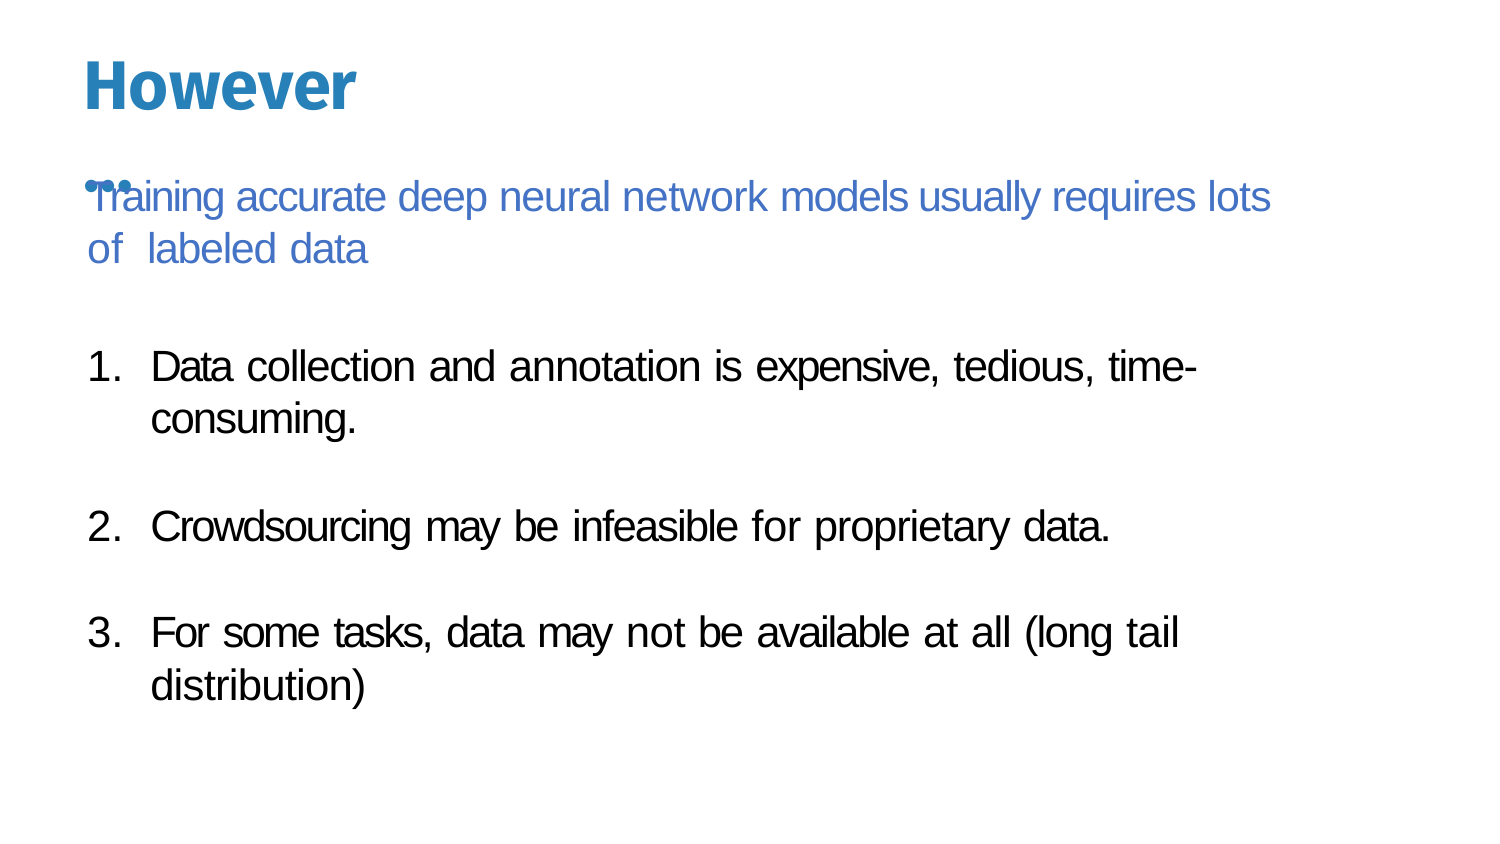

# However …
Training accurate deep neural network models usually requires lots of  labeled data

Data collection and annotation is expensive, tedious, time-consuming.

Crowdsourcing may be infeasible for proprietary data.

For some tasks, data may not be available at all (long tail distribution)